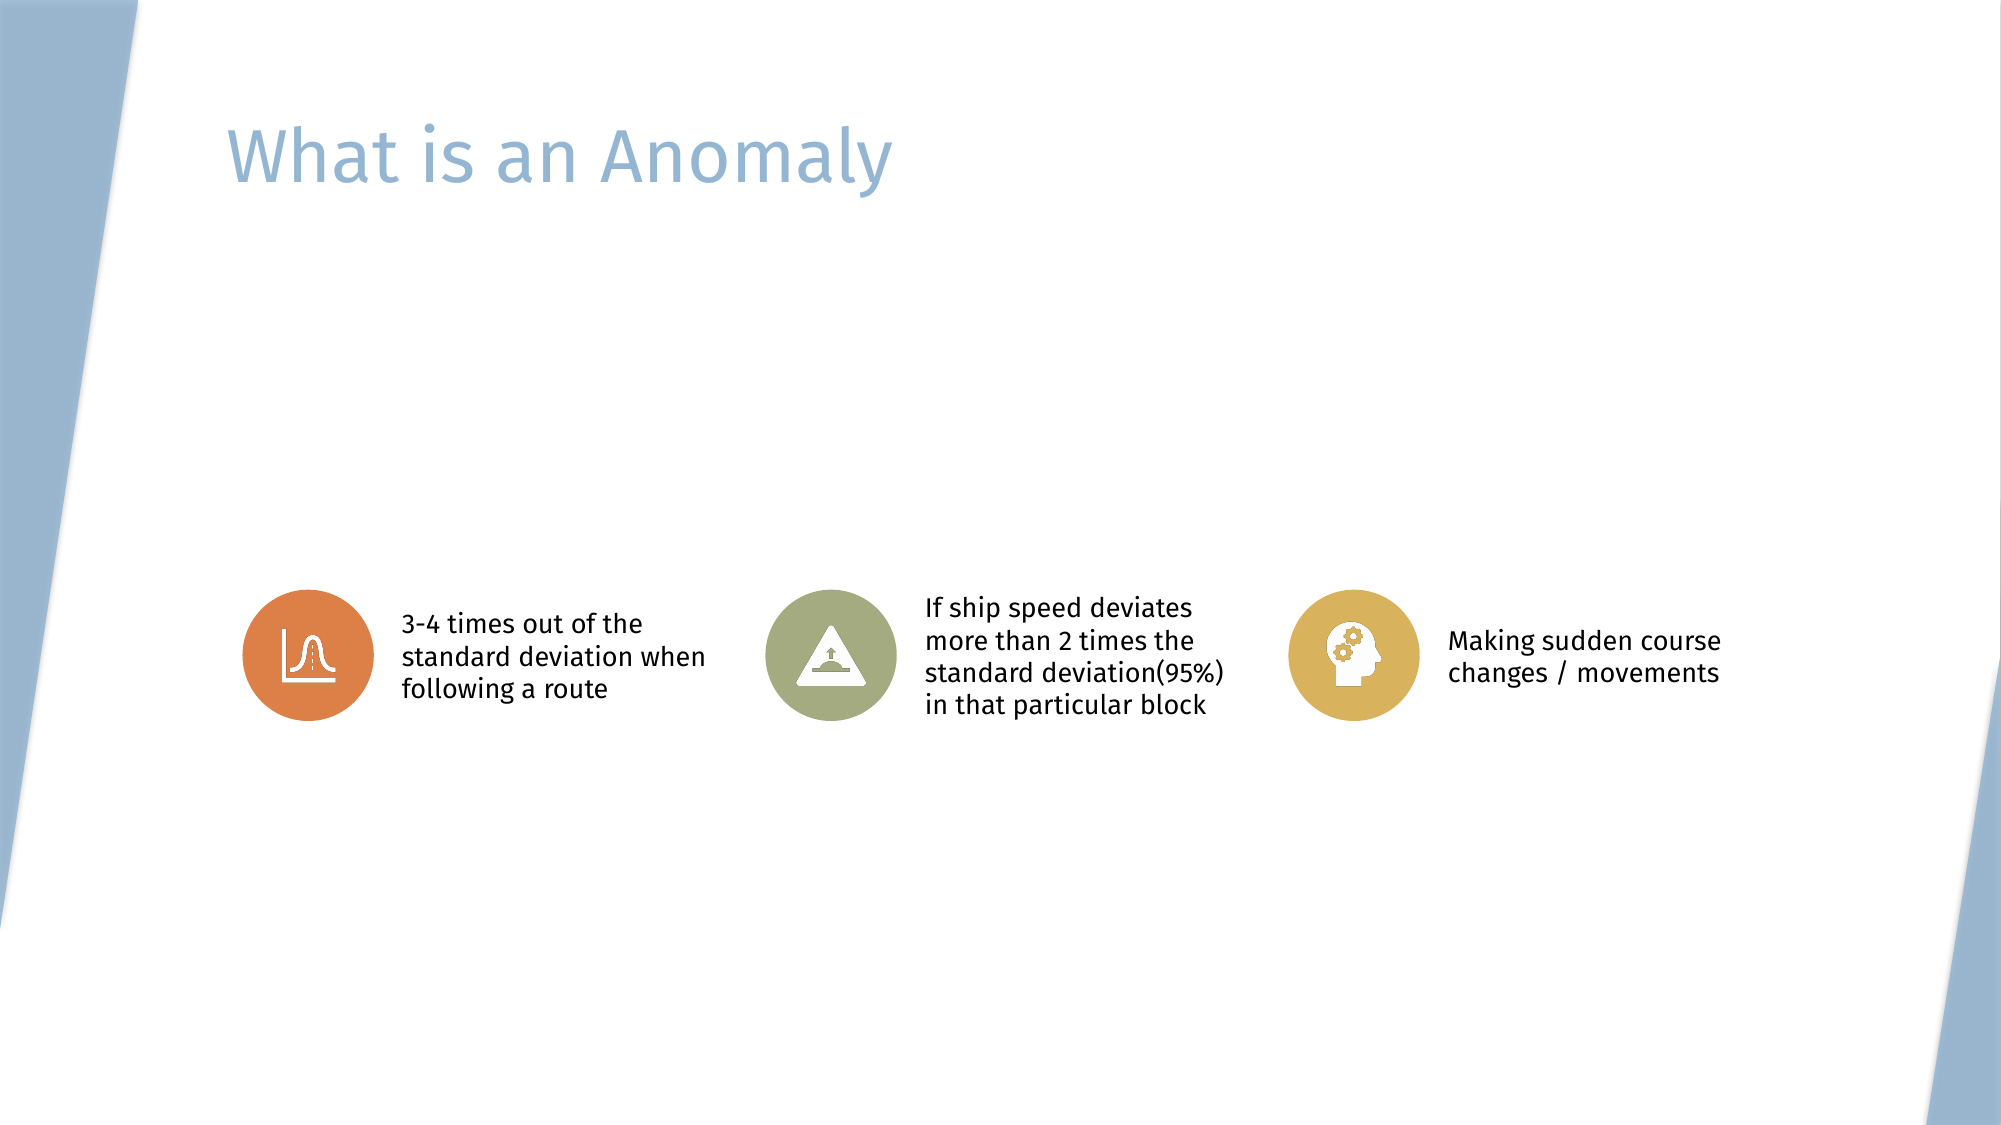

# What is an Anomaly
3-4 times out of the standard deviation when following a route
If ship speed deviates more than 2 times the standard deviation(95%) in that particular block
Making sudden course changes / movements